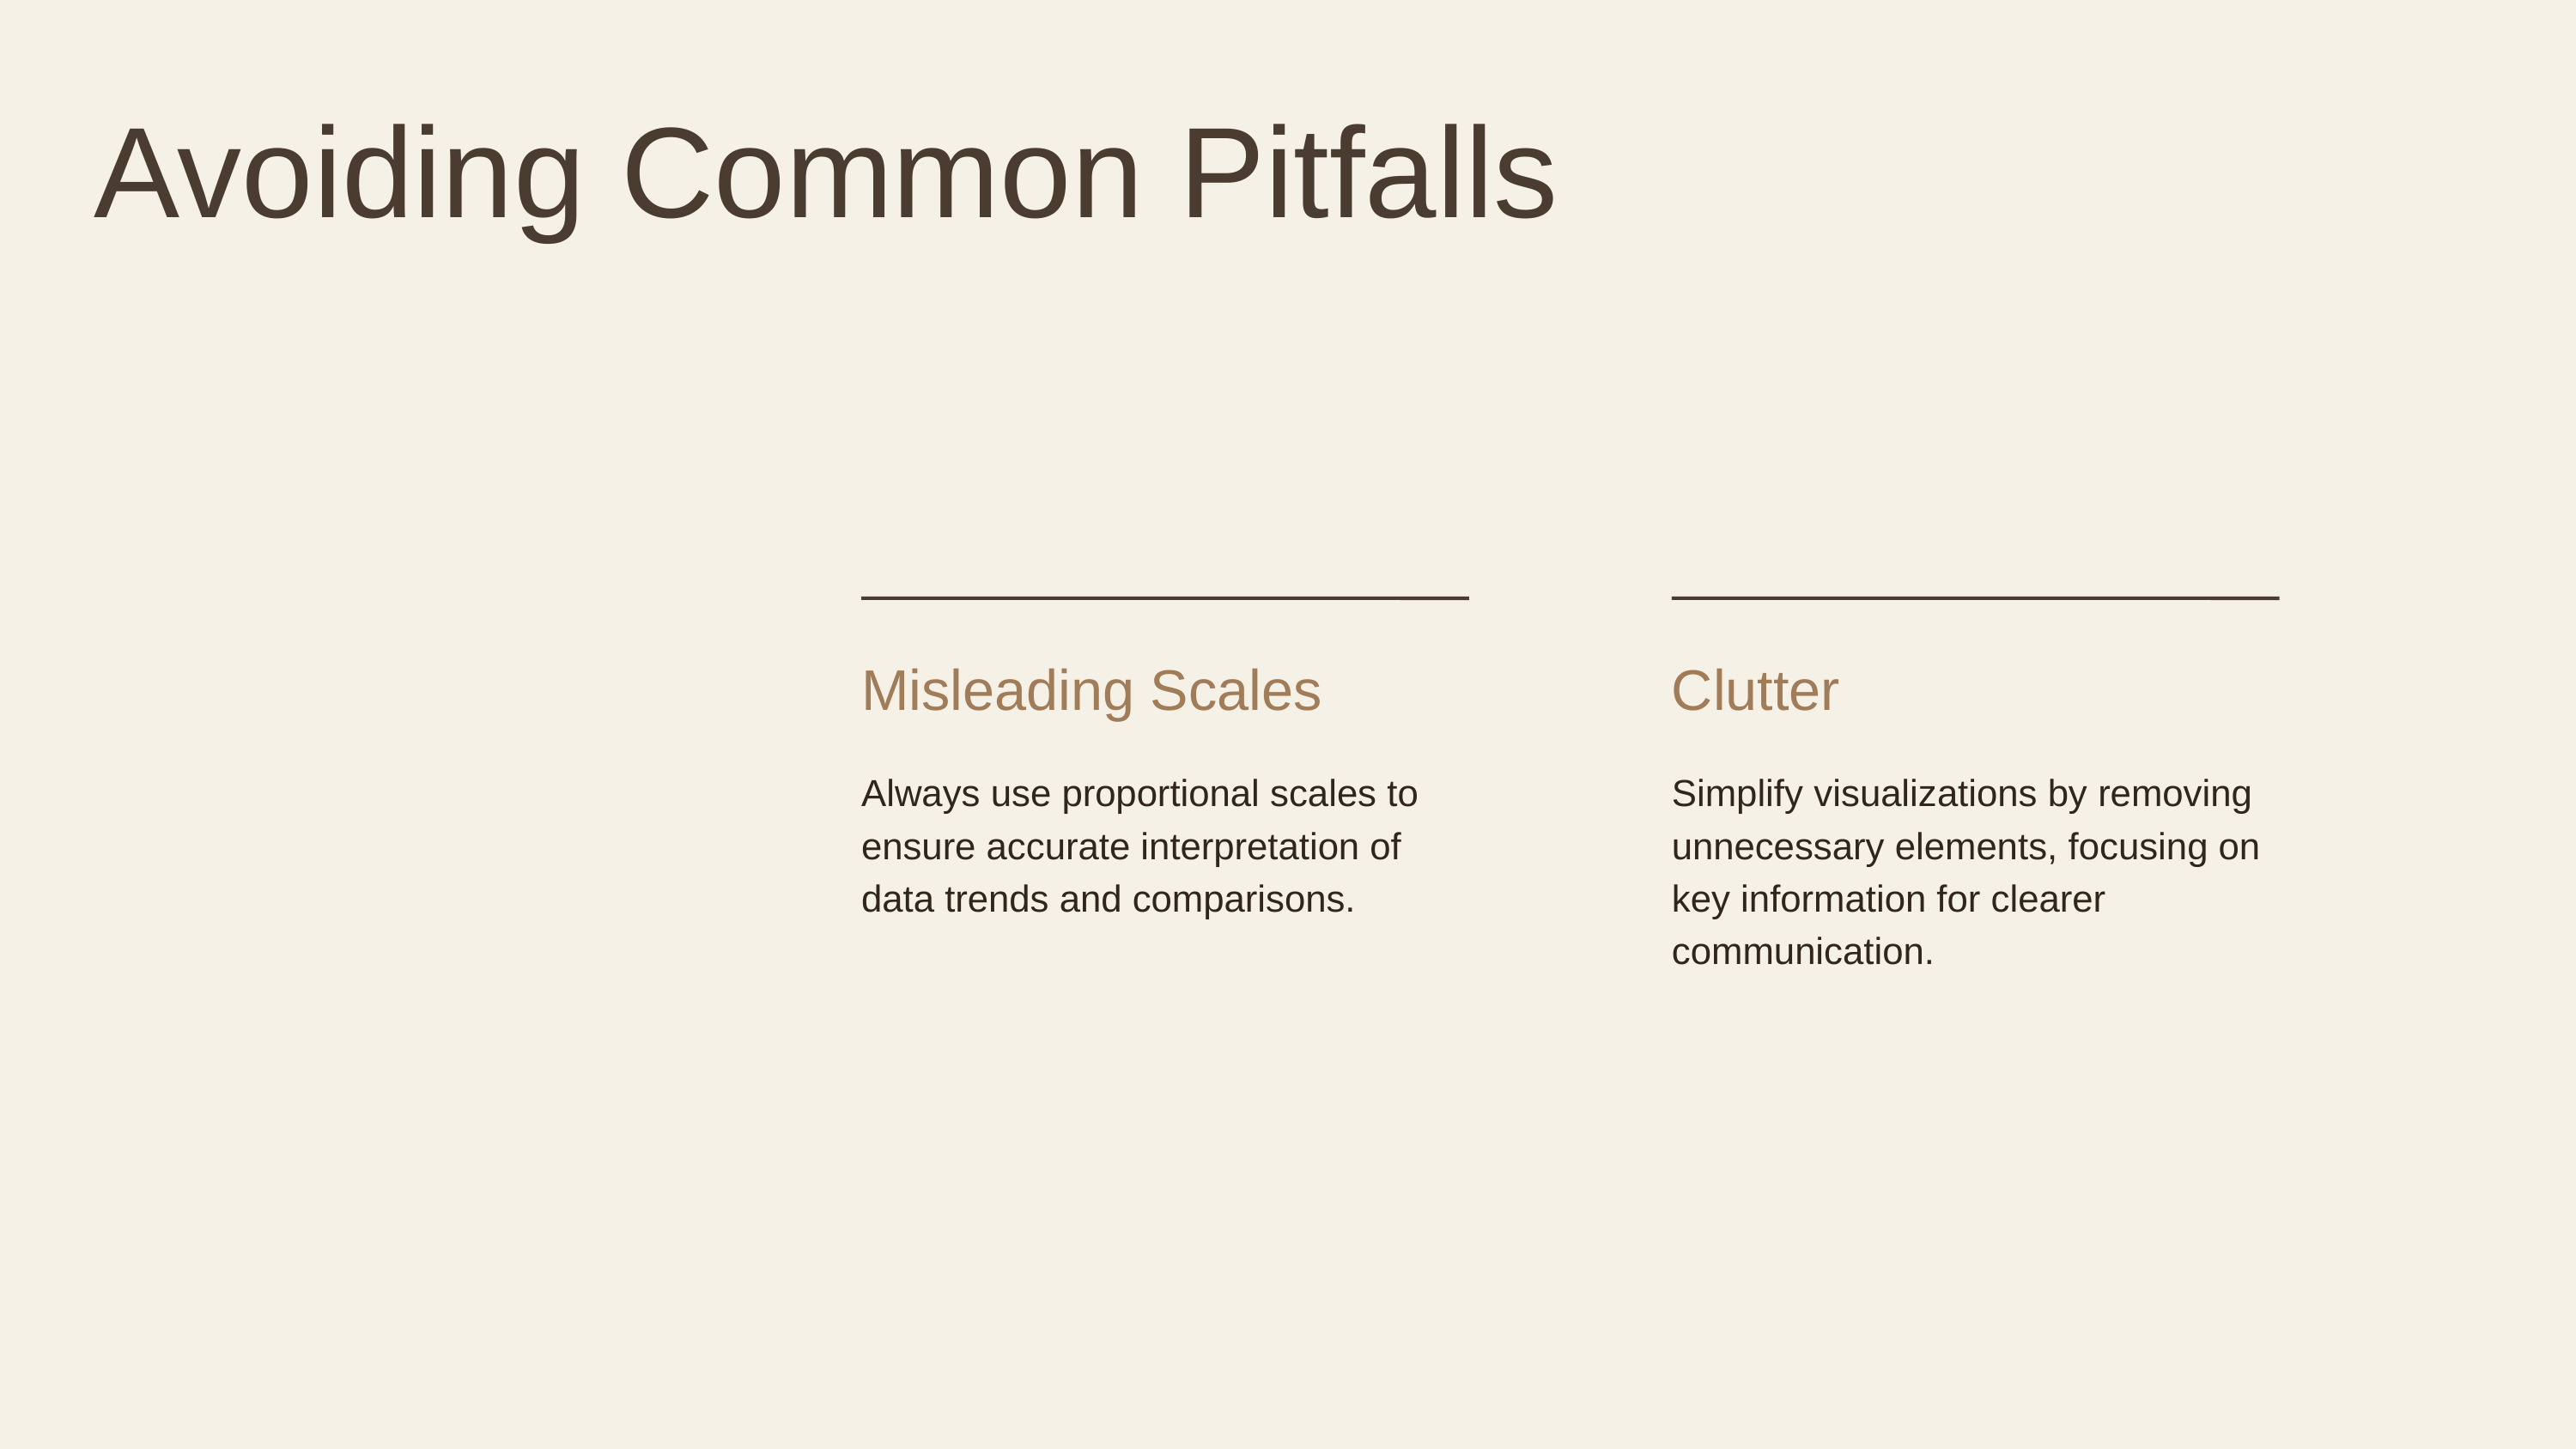

Avoiding Common Pitfalls

Misleading Scales
Always use proportional scales to ensure accurate interpretation of data trends and comparisons.

Clutter
Simplify visualizations by removing unnecessary elements, focusing on key information for clearer communication.